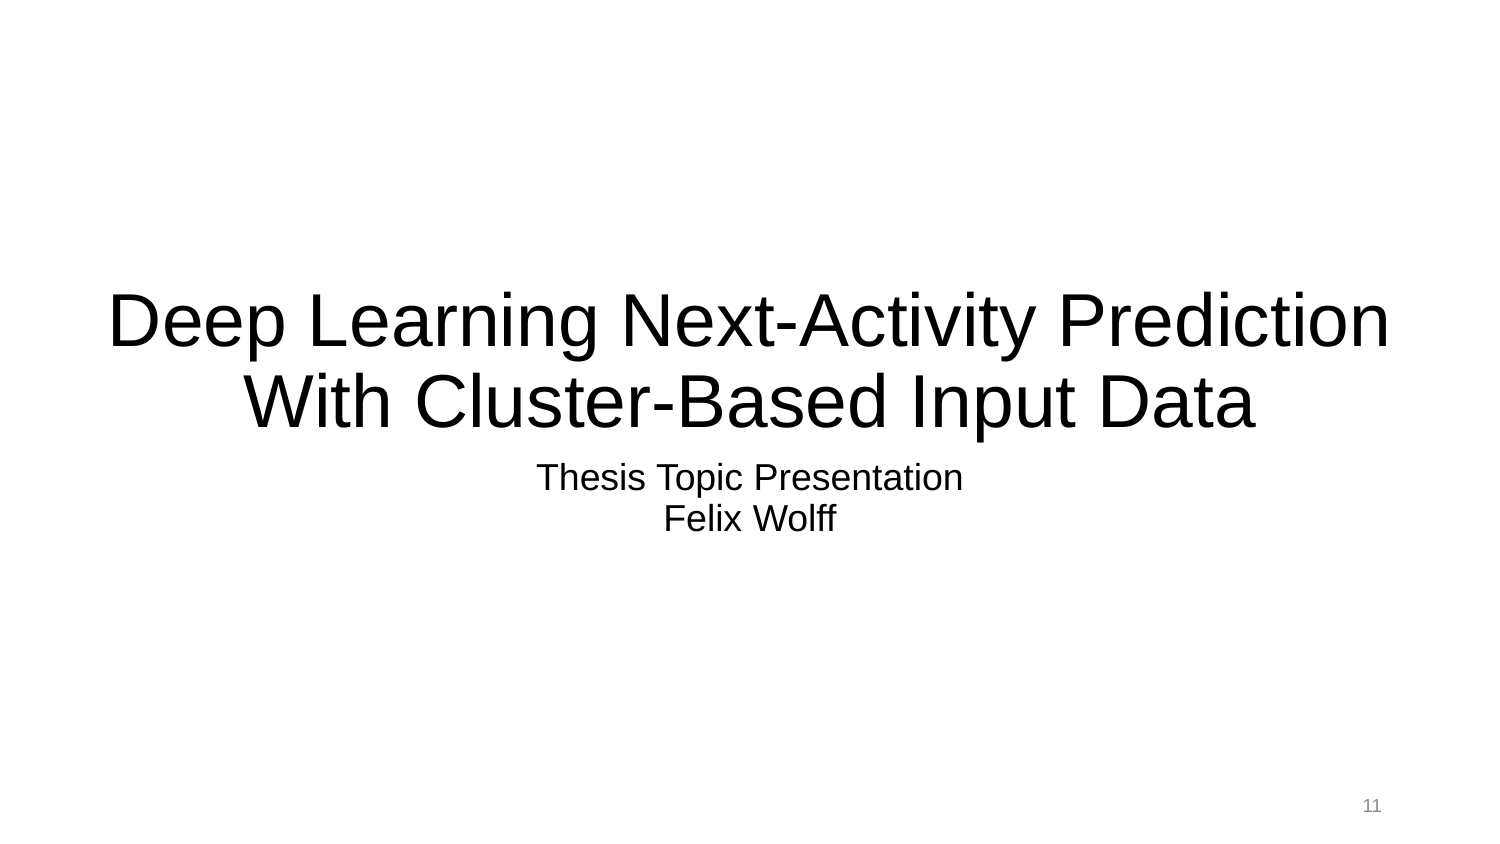

Deep Learning Next-Activity Prediction With Cluster-Based Input Data
Thesis Topic Presentation
Felix Wolff
11